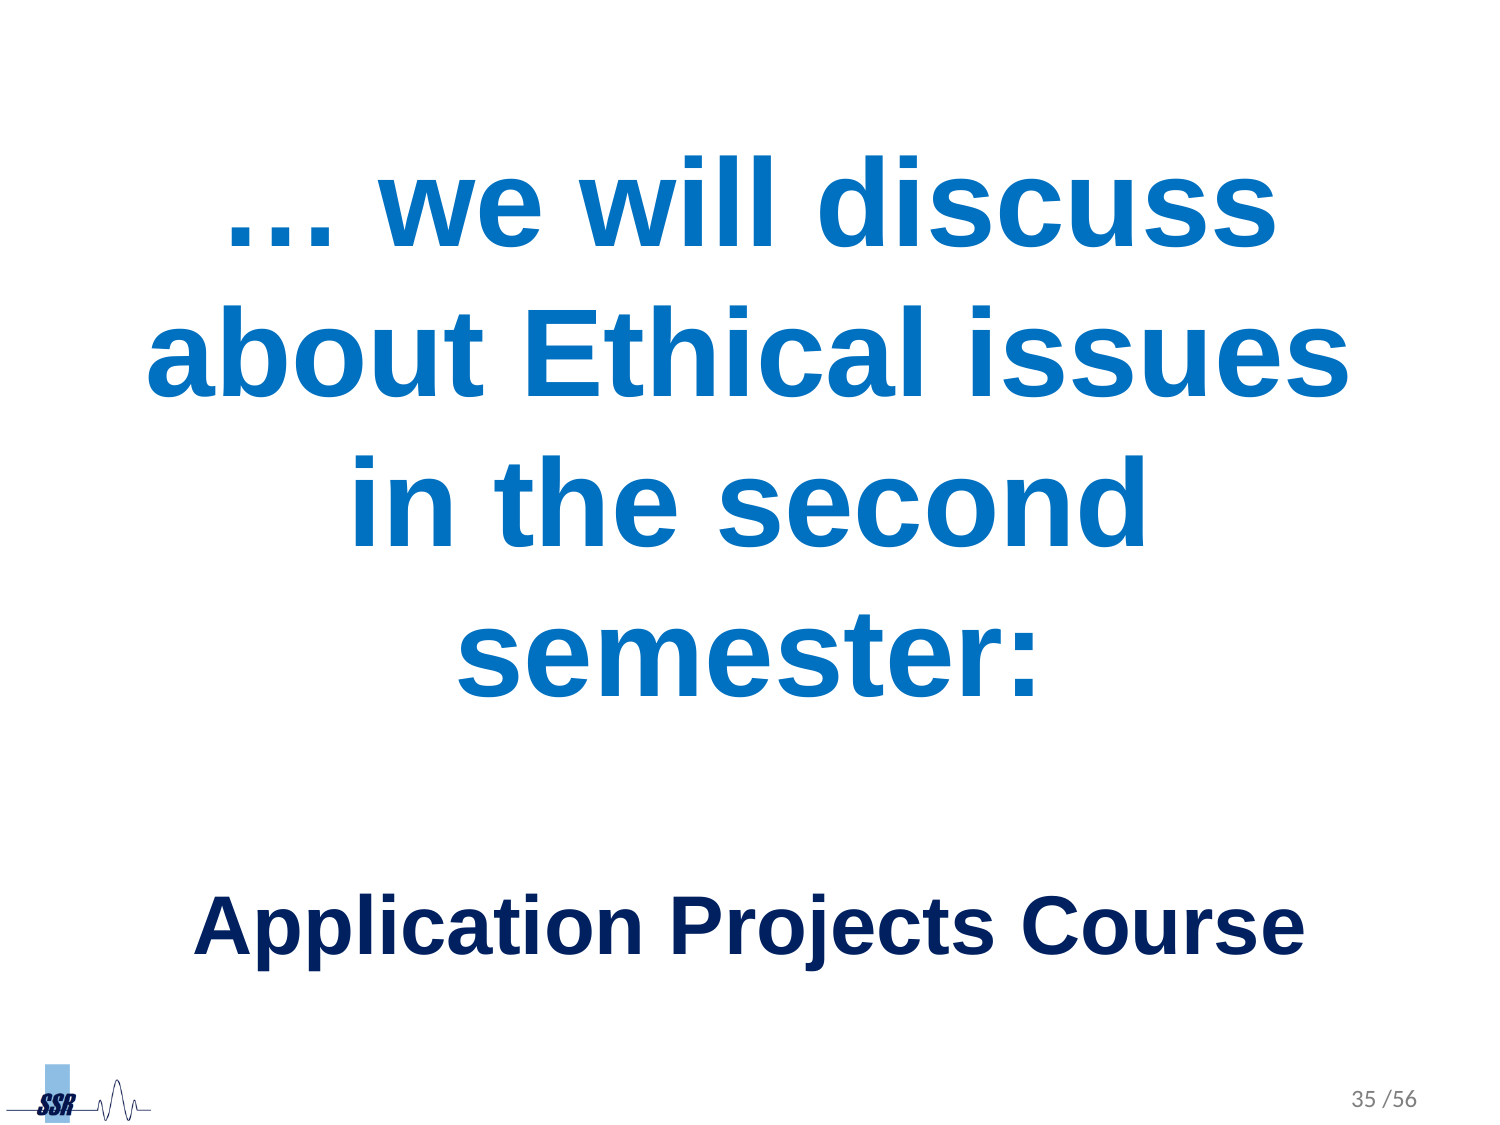

… we will discuss about Ethical issues in the second semester:

Application Projects Course